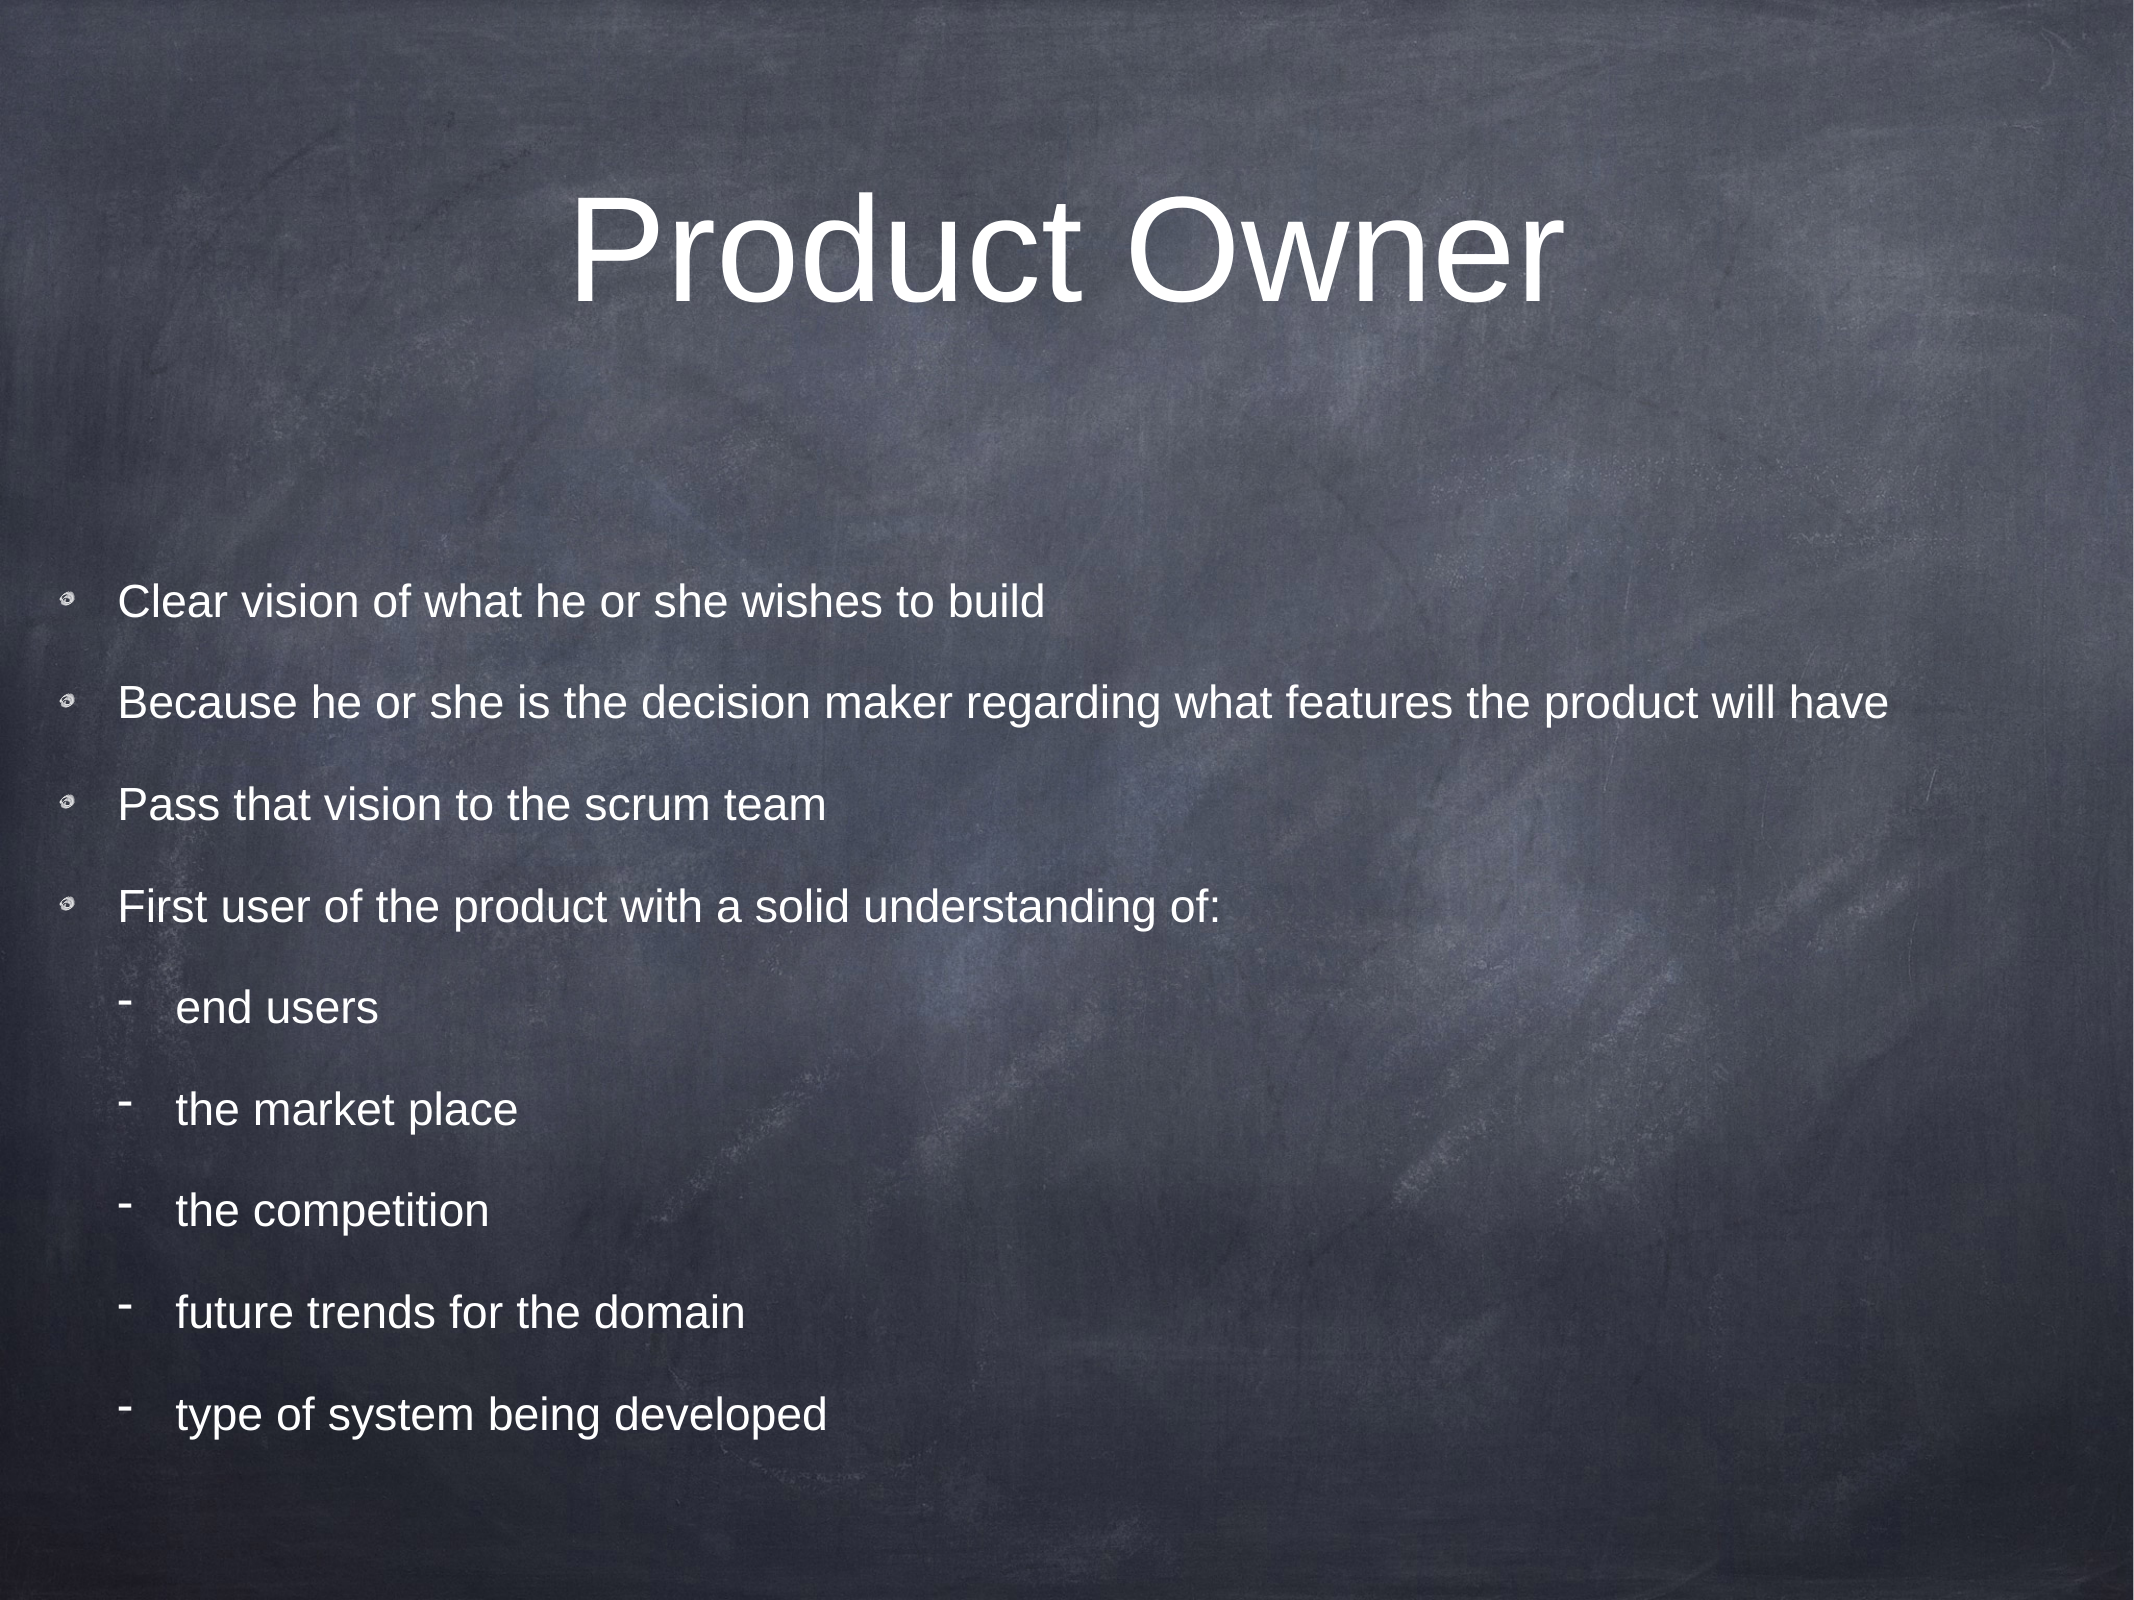

# Product Owner
Clear vision of what he or she wishes to build
Because he or she is the decision maker regarding what features the product will have
Pass that vision to the scrum team
First user of the product with a solid understanding of:
end users
the market place
the competition
future trends for the domain
type of system being developed